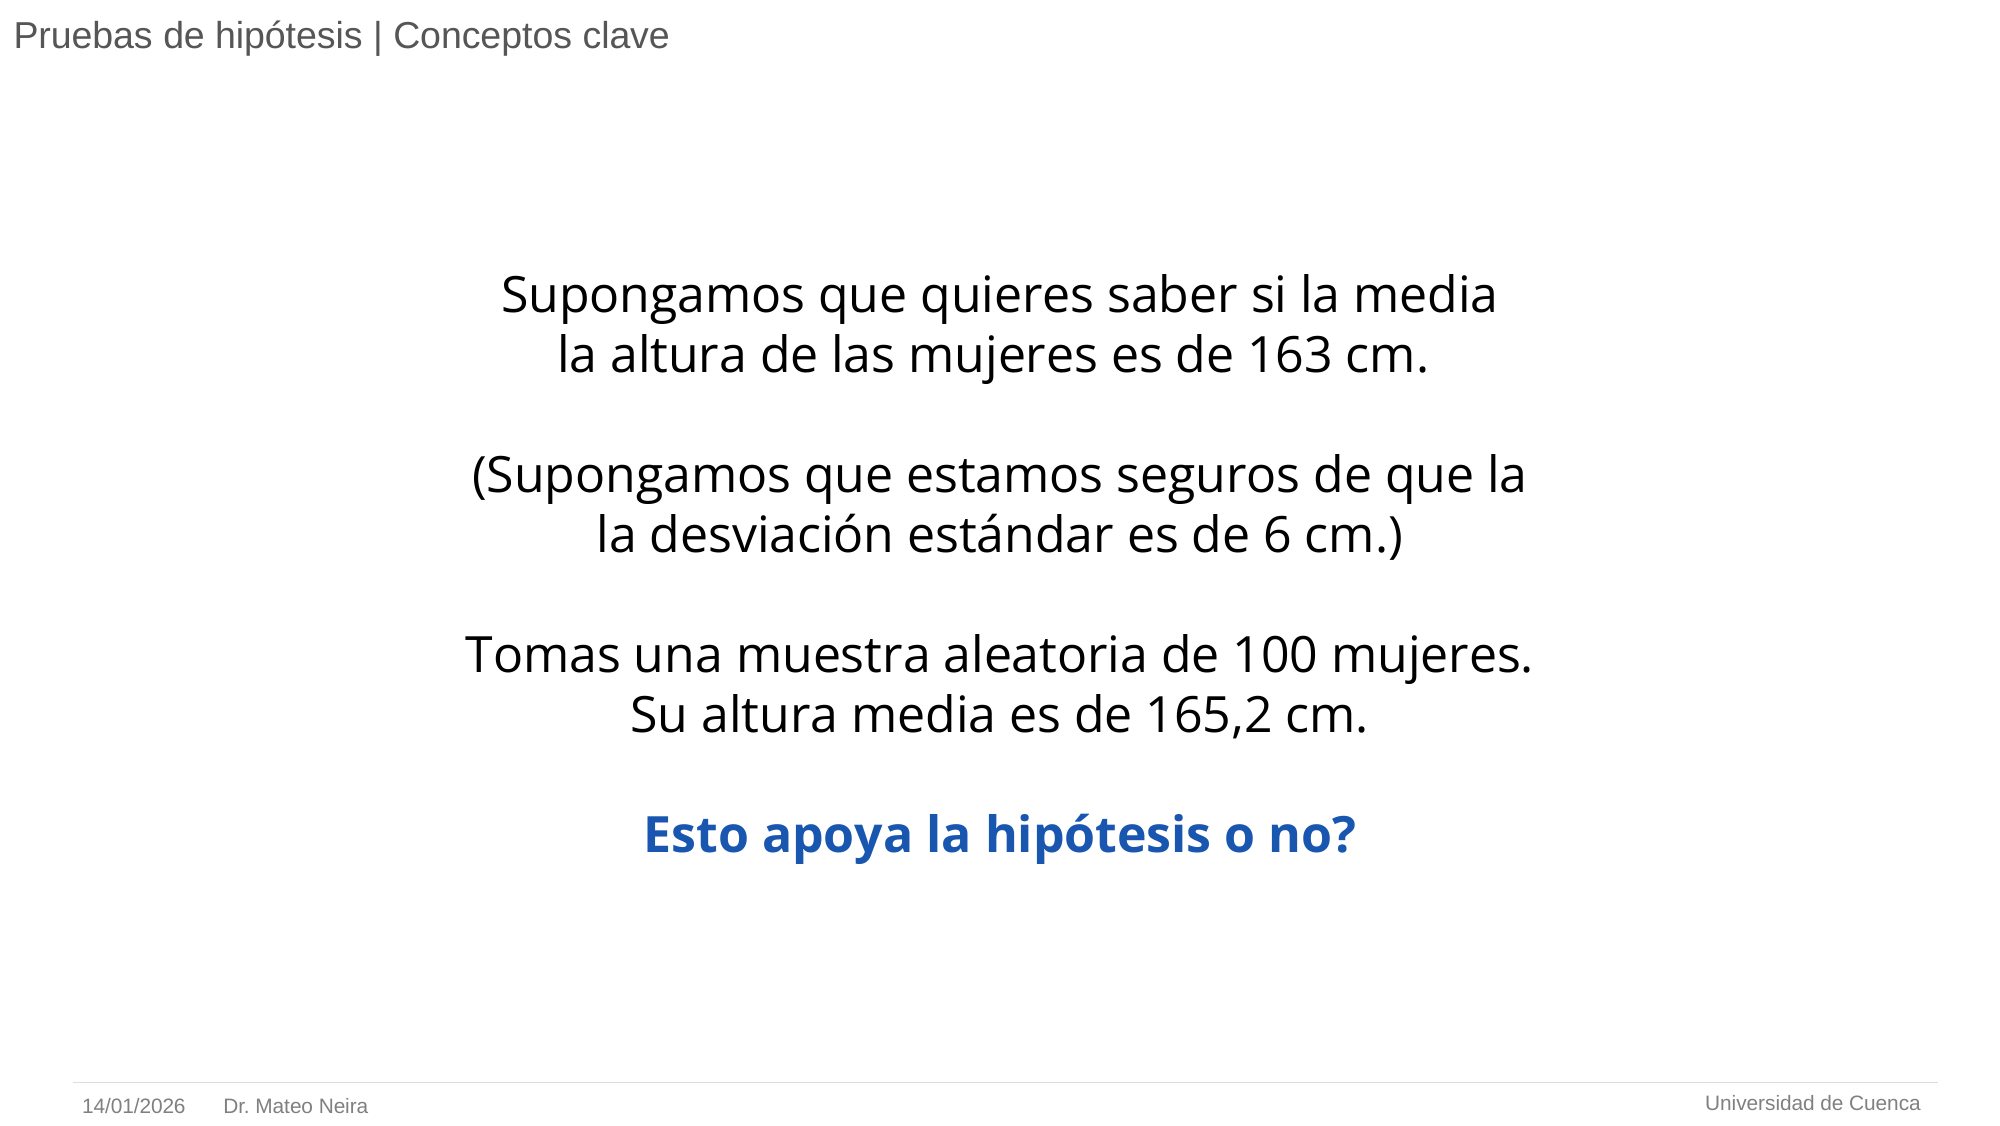

# Pruebas de hipótesis | Conceptos clave
Supongamos que quieres saber si la media
la altura de las mujeres es de 163 cm.

(Supongamos que estamos seguros de que la
la desviación estándar es de 6 cm.)

Tomas una muestra aleatoria de 100 mujeres.
Su altura media es de 165,2 cm.

Esto apoya la hipótesis o no?